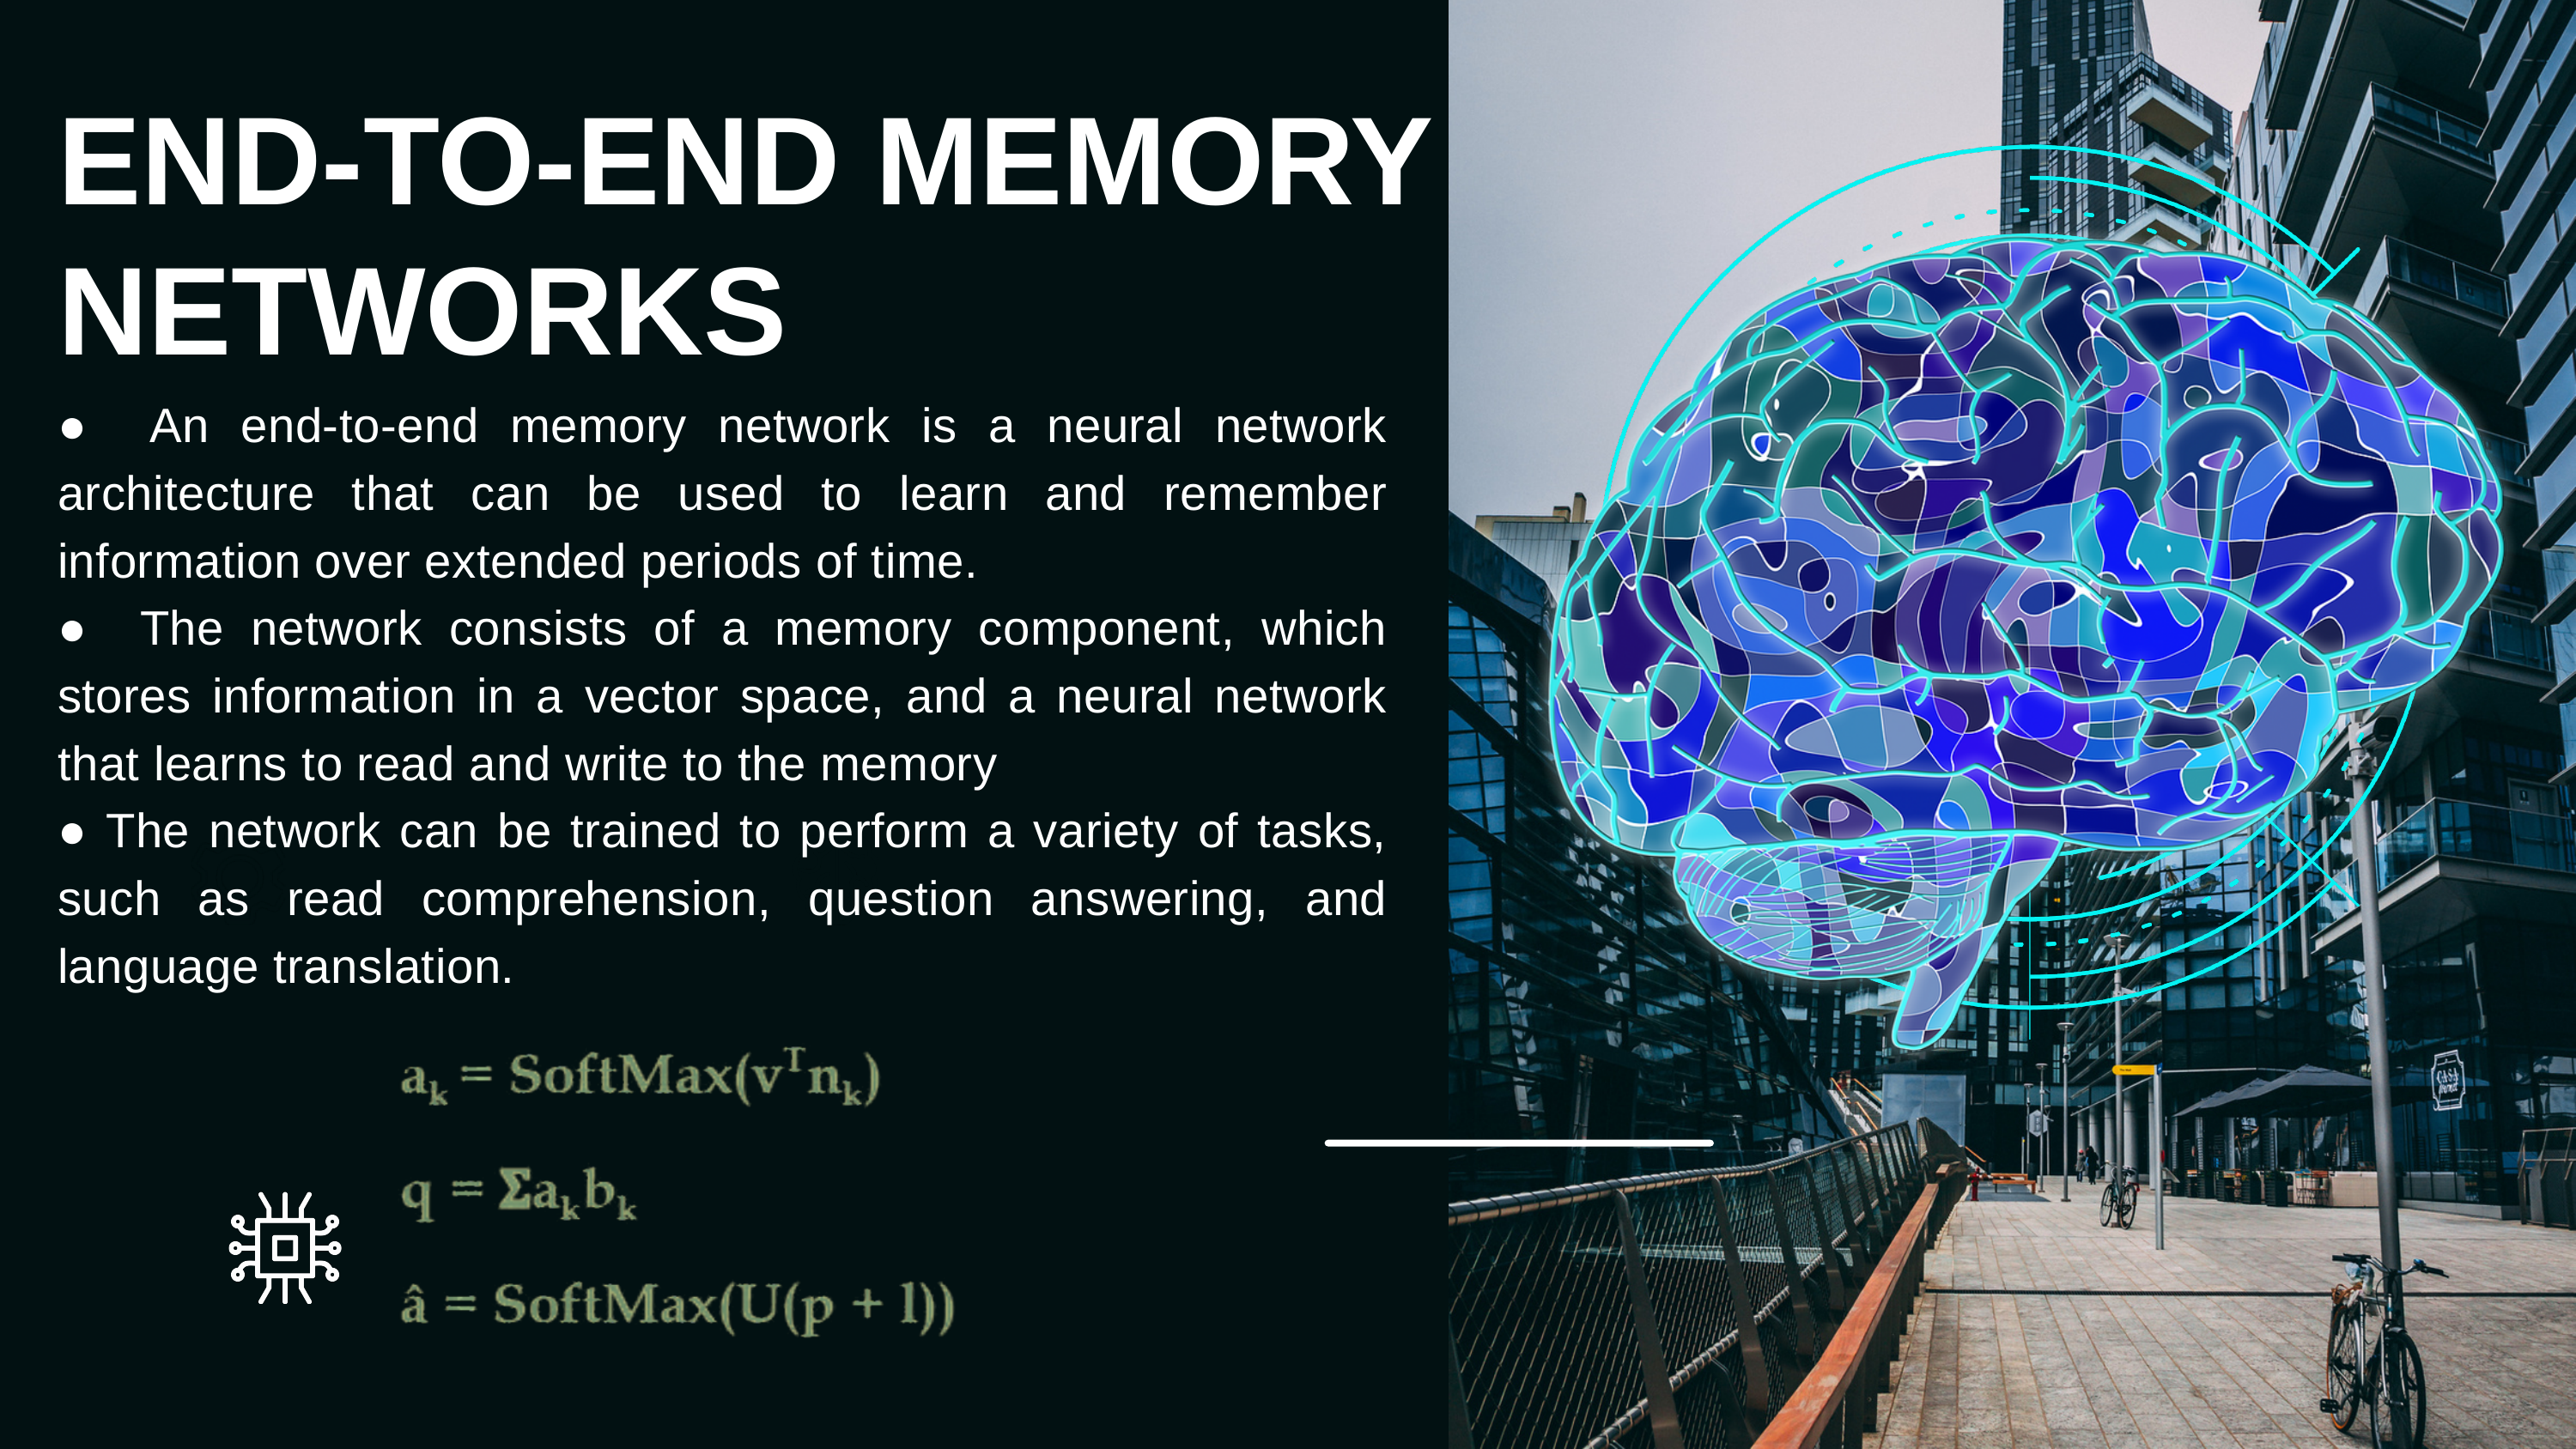

END-TO-END MEMORY NETWORKS

●  An end-to-end memory network is a neural network architecture that can be used to learn and remember information over extended periods of time.
●  The network consists of a memory component, which stores information in a vector space, and a neural network that learns to read and write to the memory
● The network can be trained to perform a variety of tasks, such as read comprehension, question answering, and language translation.